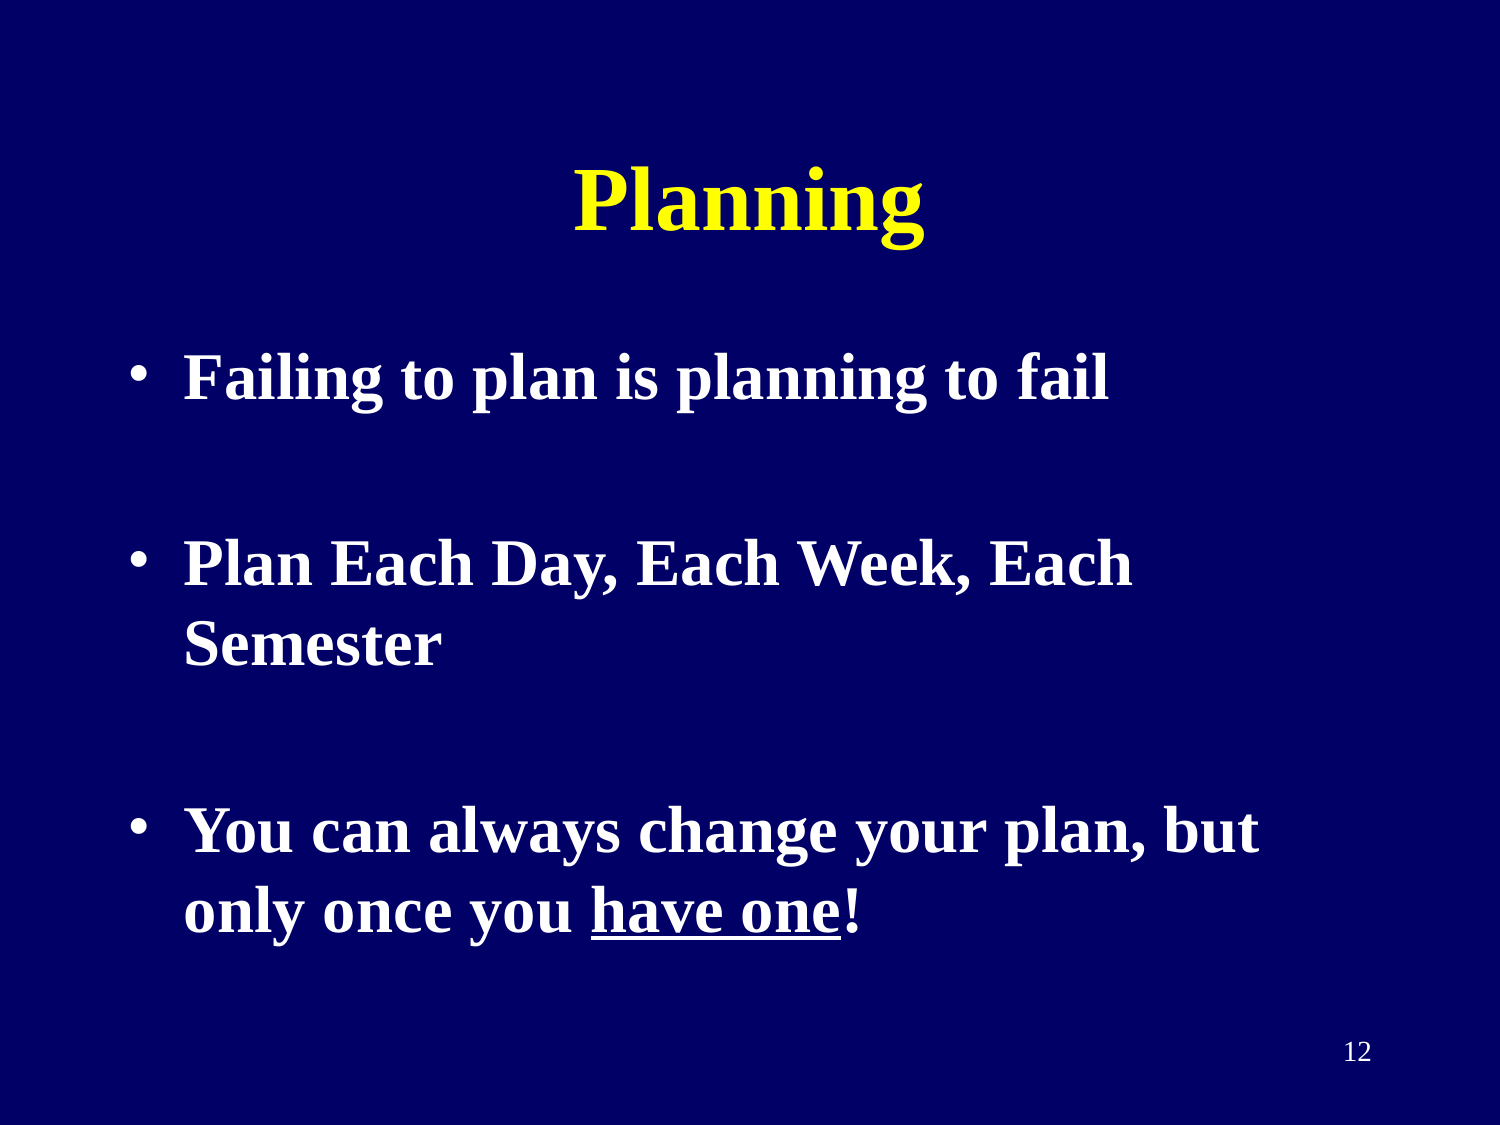

# Planning
Failing to plan is planning to fail

Plan Each Day, Each Week, Each Semester

You can always change your plan, but only once you have one!
12